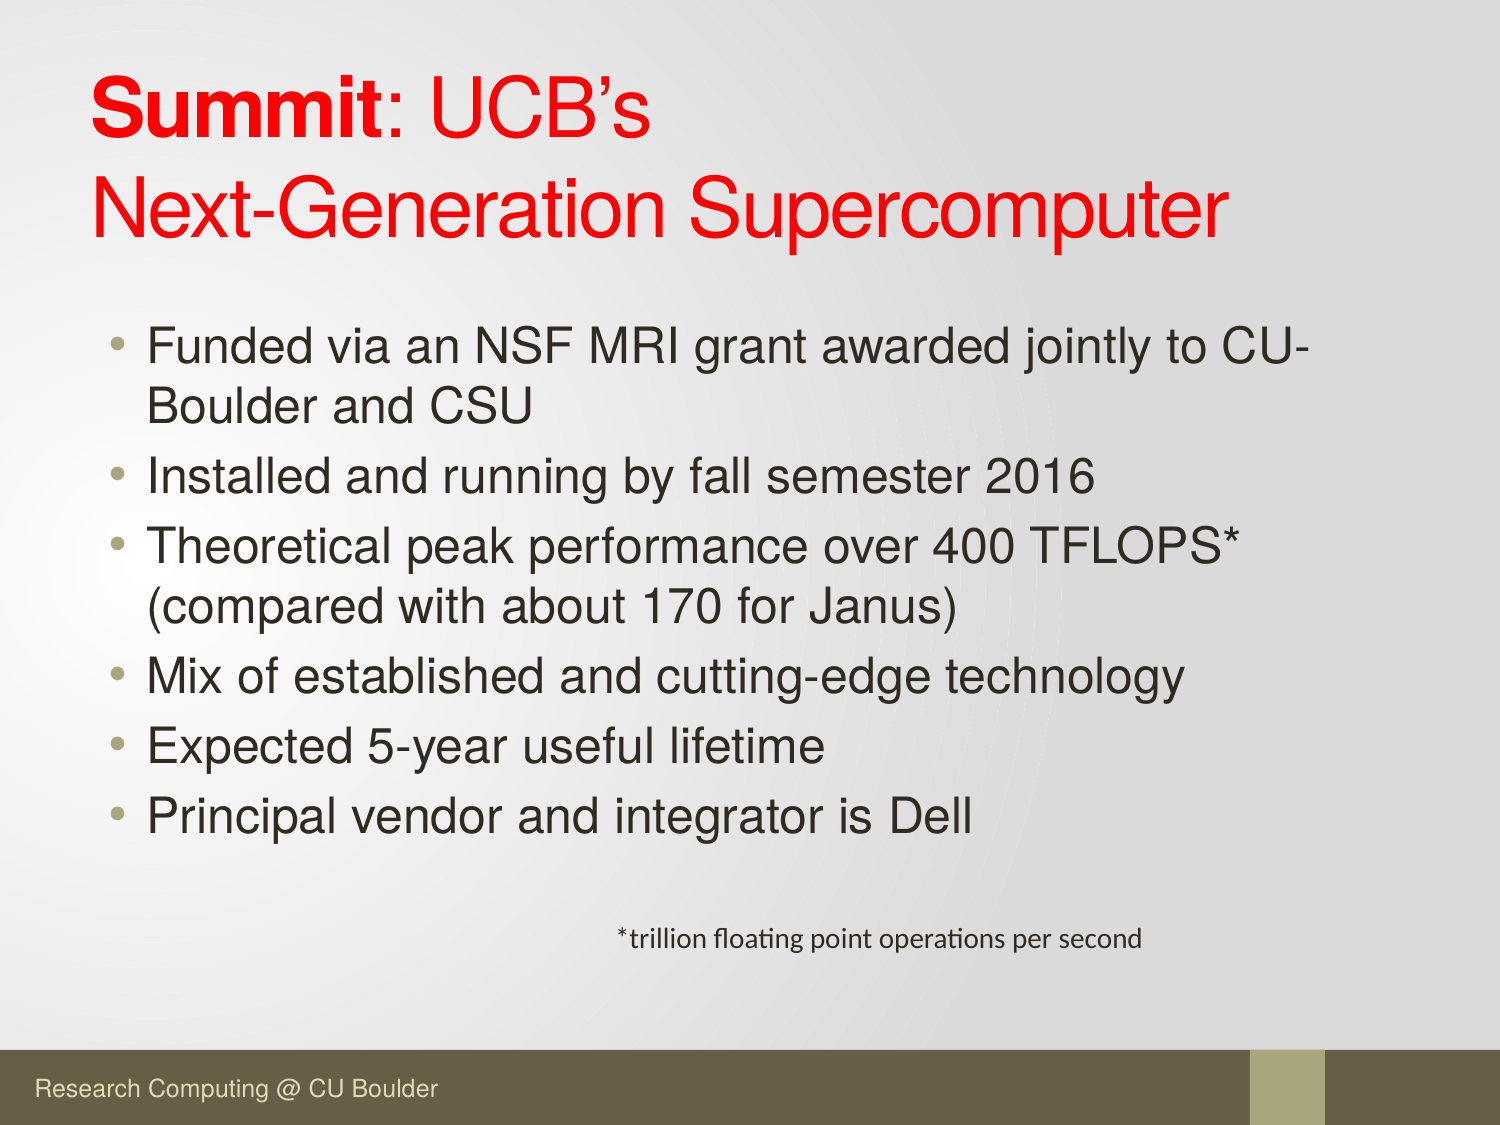

# Summit: UCB’s Next-Generation Supercomputer
Funded via an NSF MRI grant awarded jointly to CU-Boulder and CSU
Installed and running by fall semester 2016
Theoretical peak performance over 400 TFLOPS* (compared with about 170 for Janus)
Mix of established and cutting-edge technology
Expected 5-year useful lifetime
Principal vendor and integrator is Dell

*trillion floating point operations per second